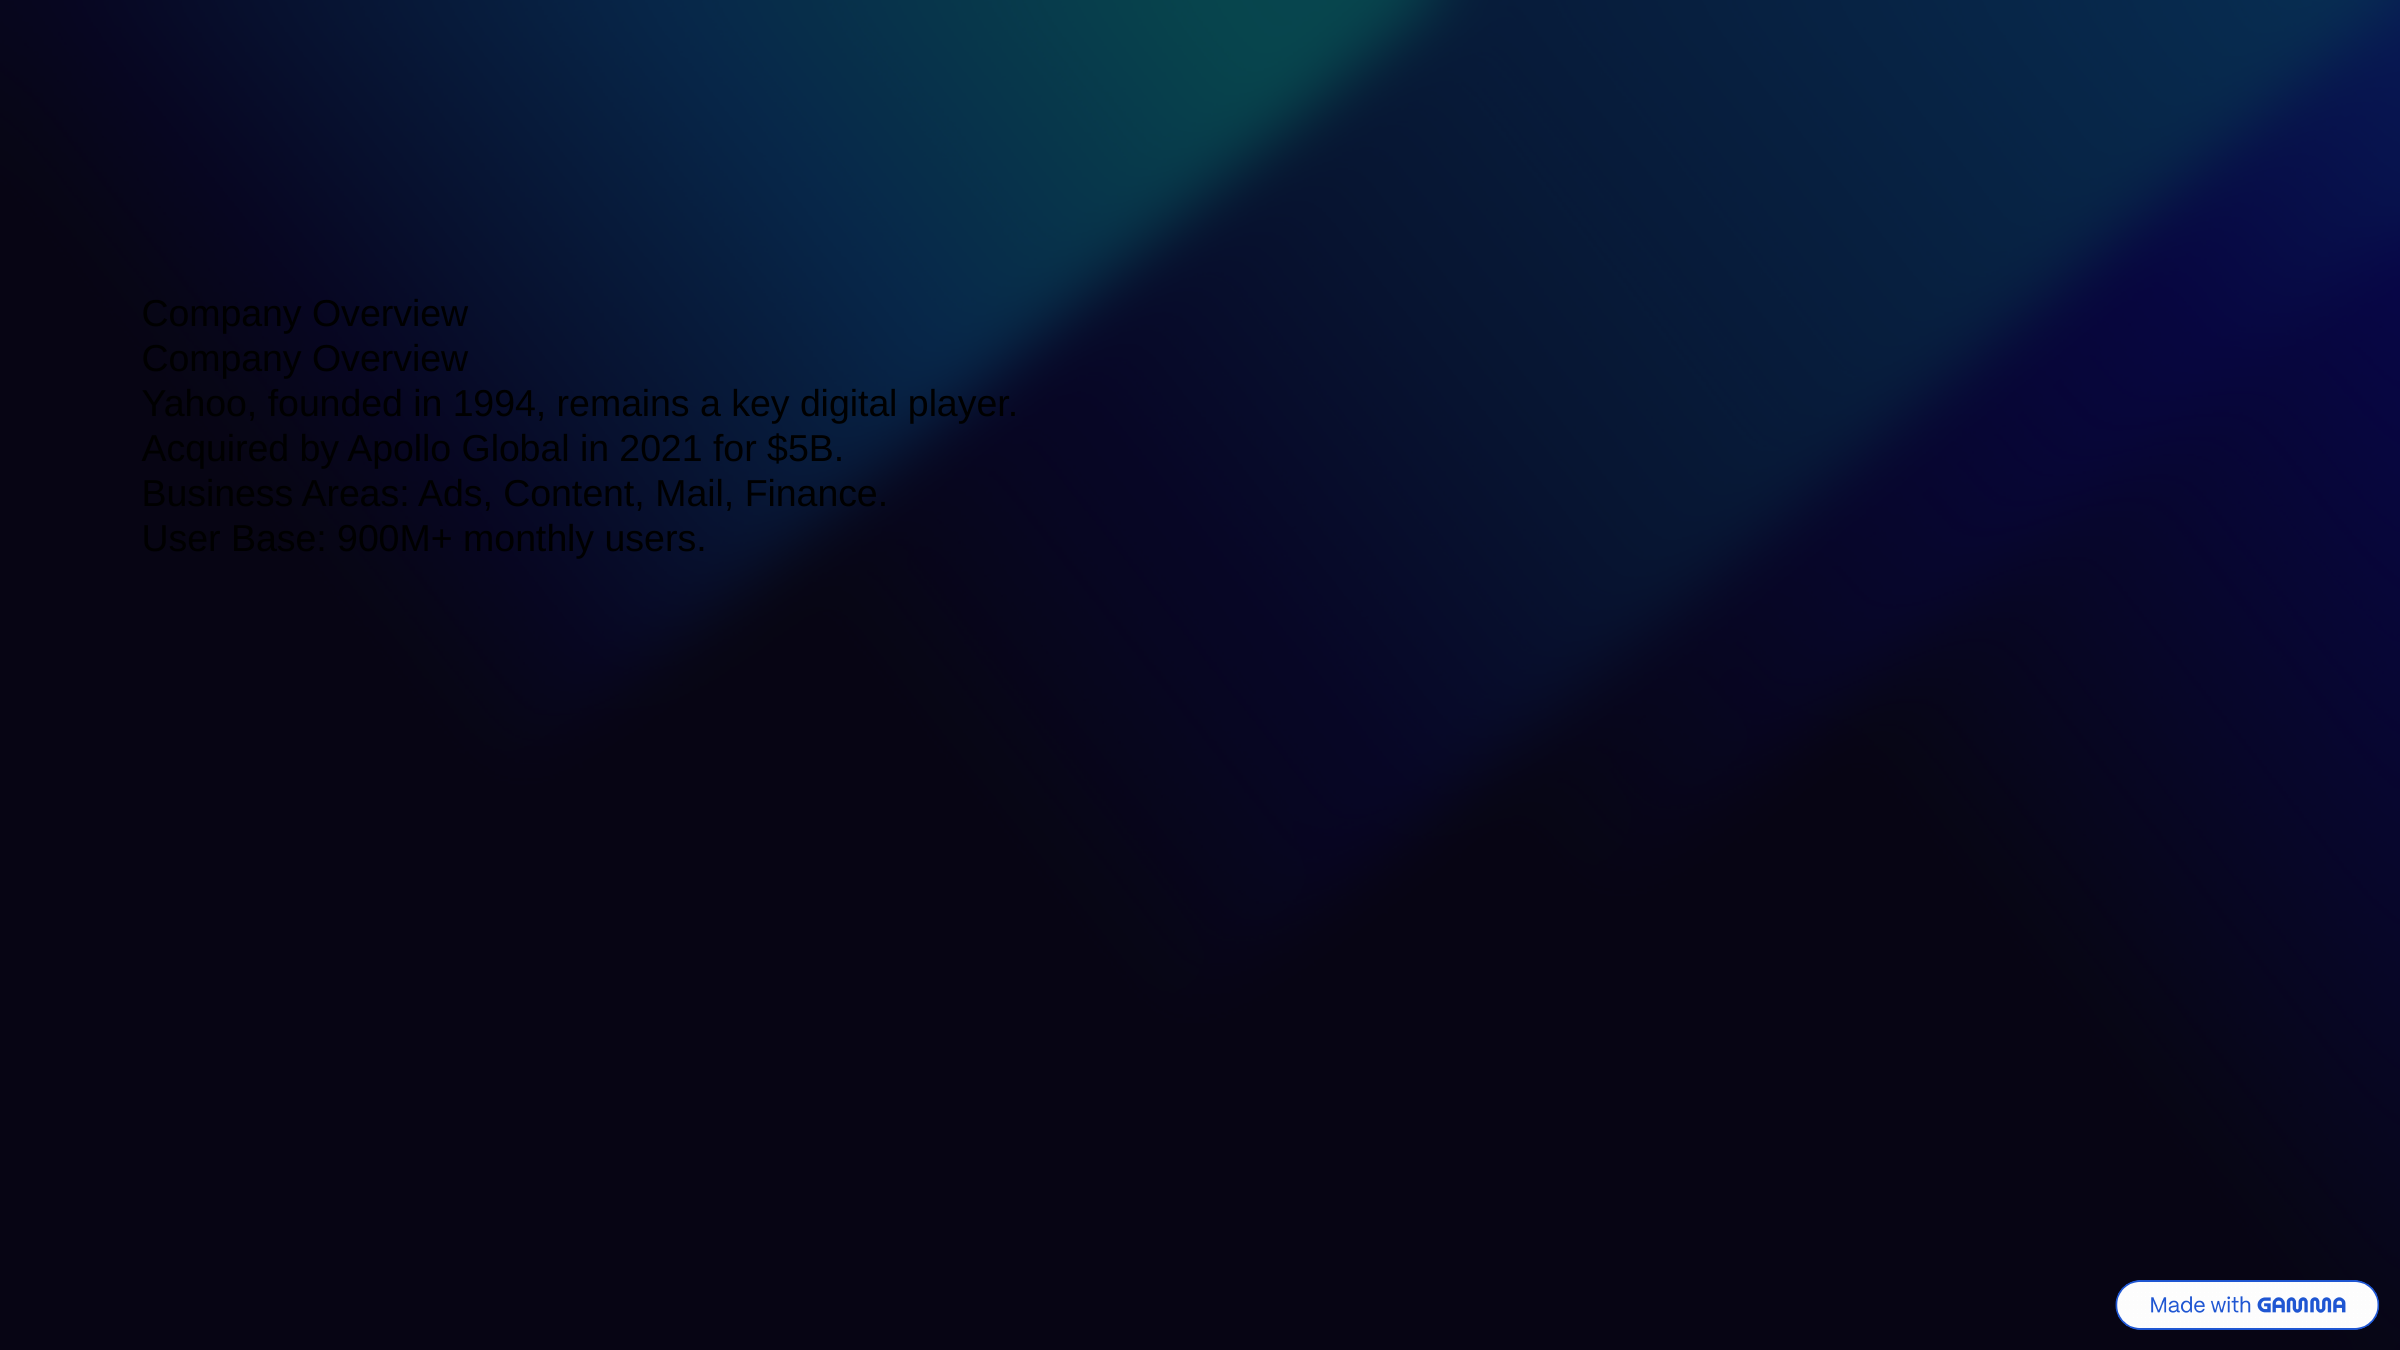

Company Overview
Company Overview
Yahoo, founded in 1994, remains a key digital player.
Acquired by Apollo Global in 2021 for $5B.
Business Areas: Ads, Content, Mail, Finance.
User Base: 900M+ monthly users.